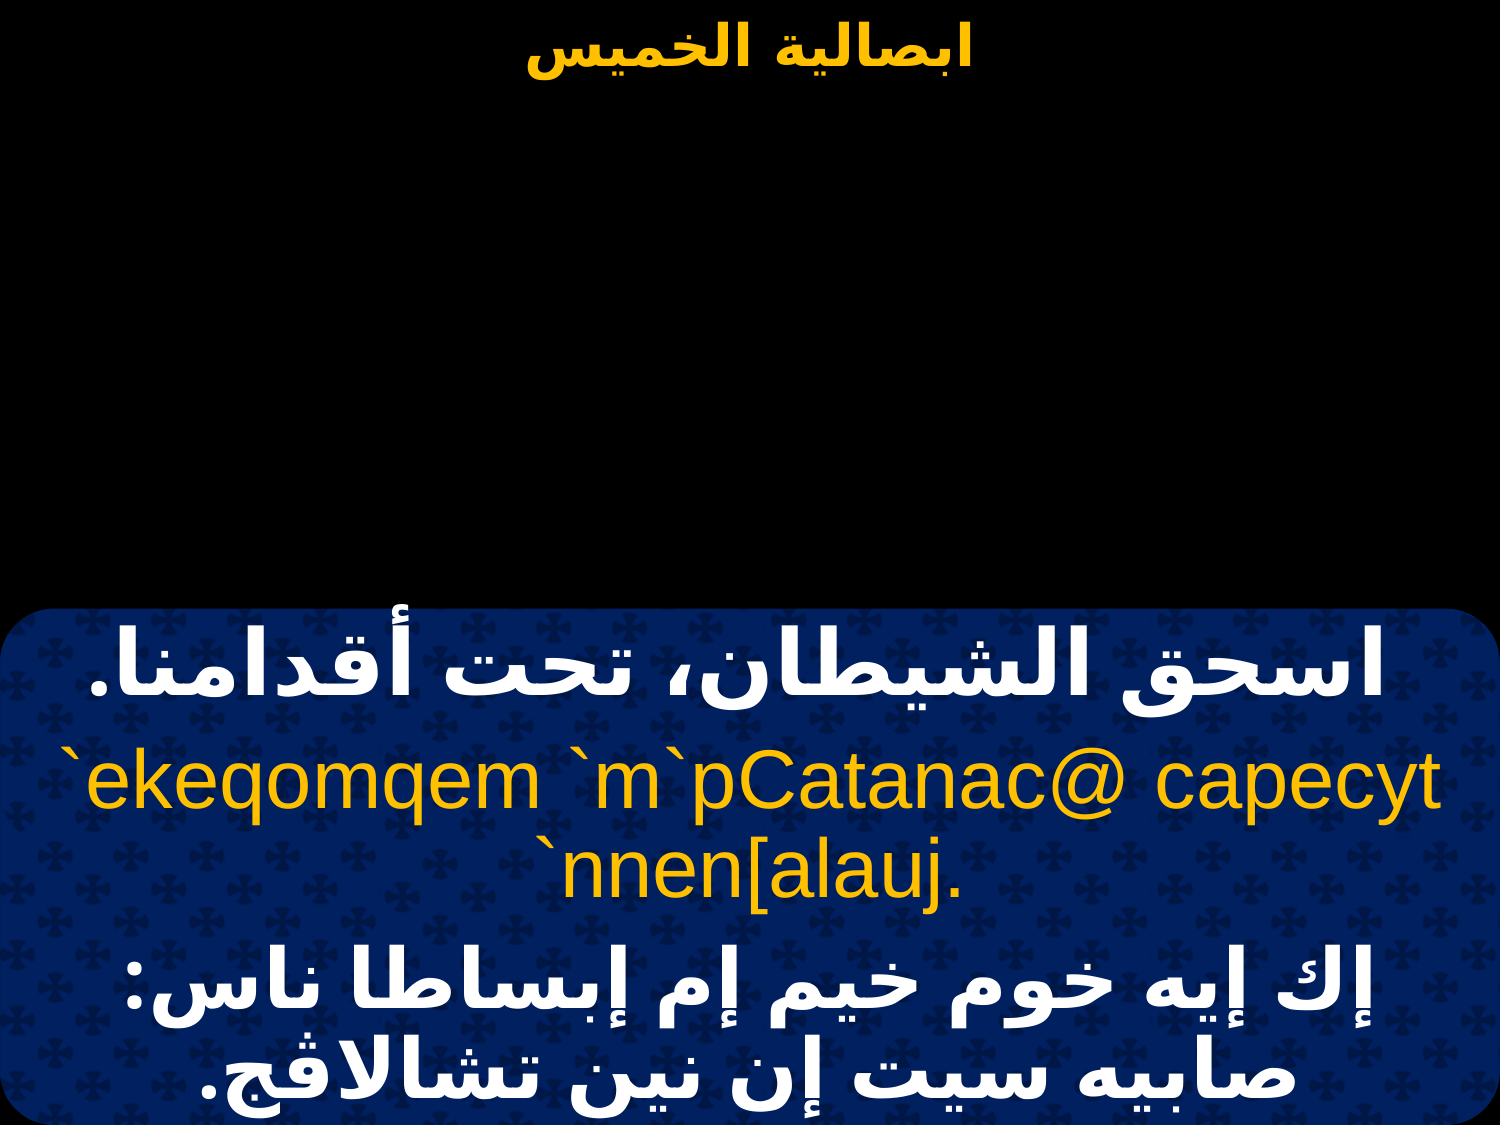

#
 اسحق الشيطان، تحت أقدامنا.
`ekeqomqem `m`pCatanac@ capecyt `nnen[alauj.
إك إيه خوم خيم إم إبساطا ناس: صابيه سيت إن نين تشالاڤج.